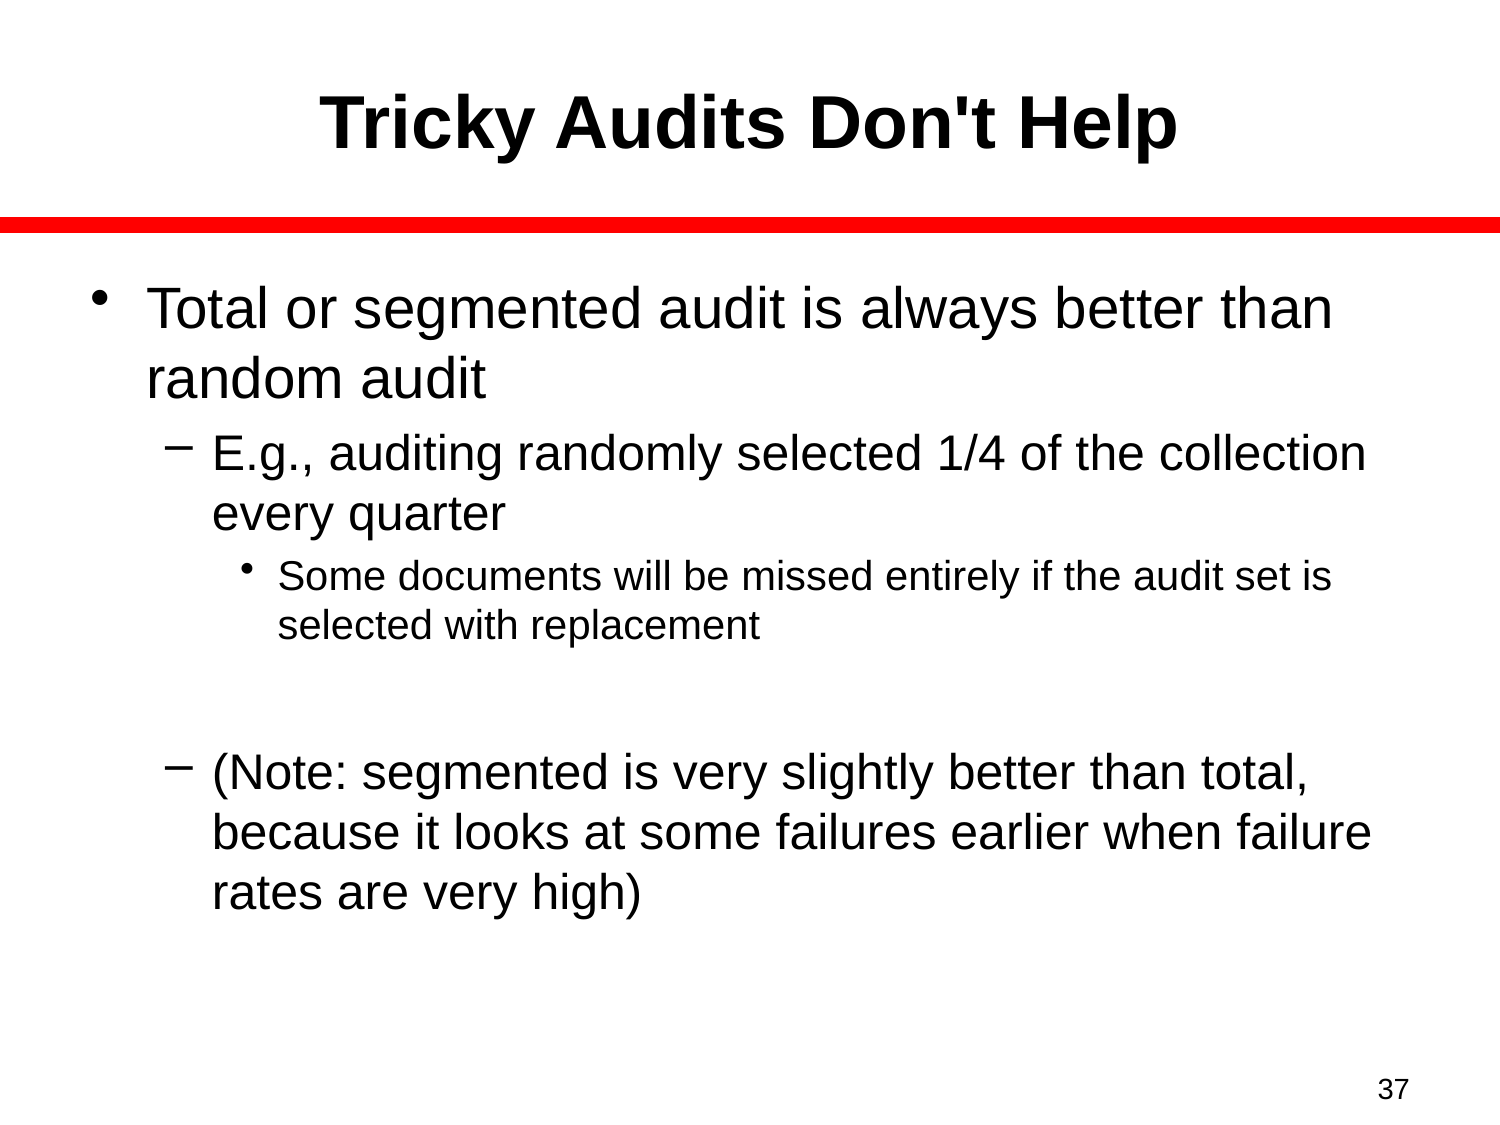

# Tricky Audits Don't Help
Total or segmented audit is always better than random audit
E.g., auditing randomly selected 1/4 of the collection every quarter
Some documents will be missed entirely if the audit set is selected with replacement

(Note: segmented is very slightly better than total, because it looks at some failures earlier when failure rates are very high)
37